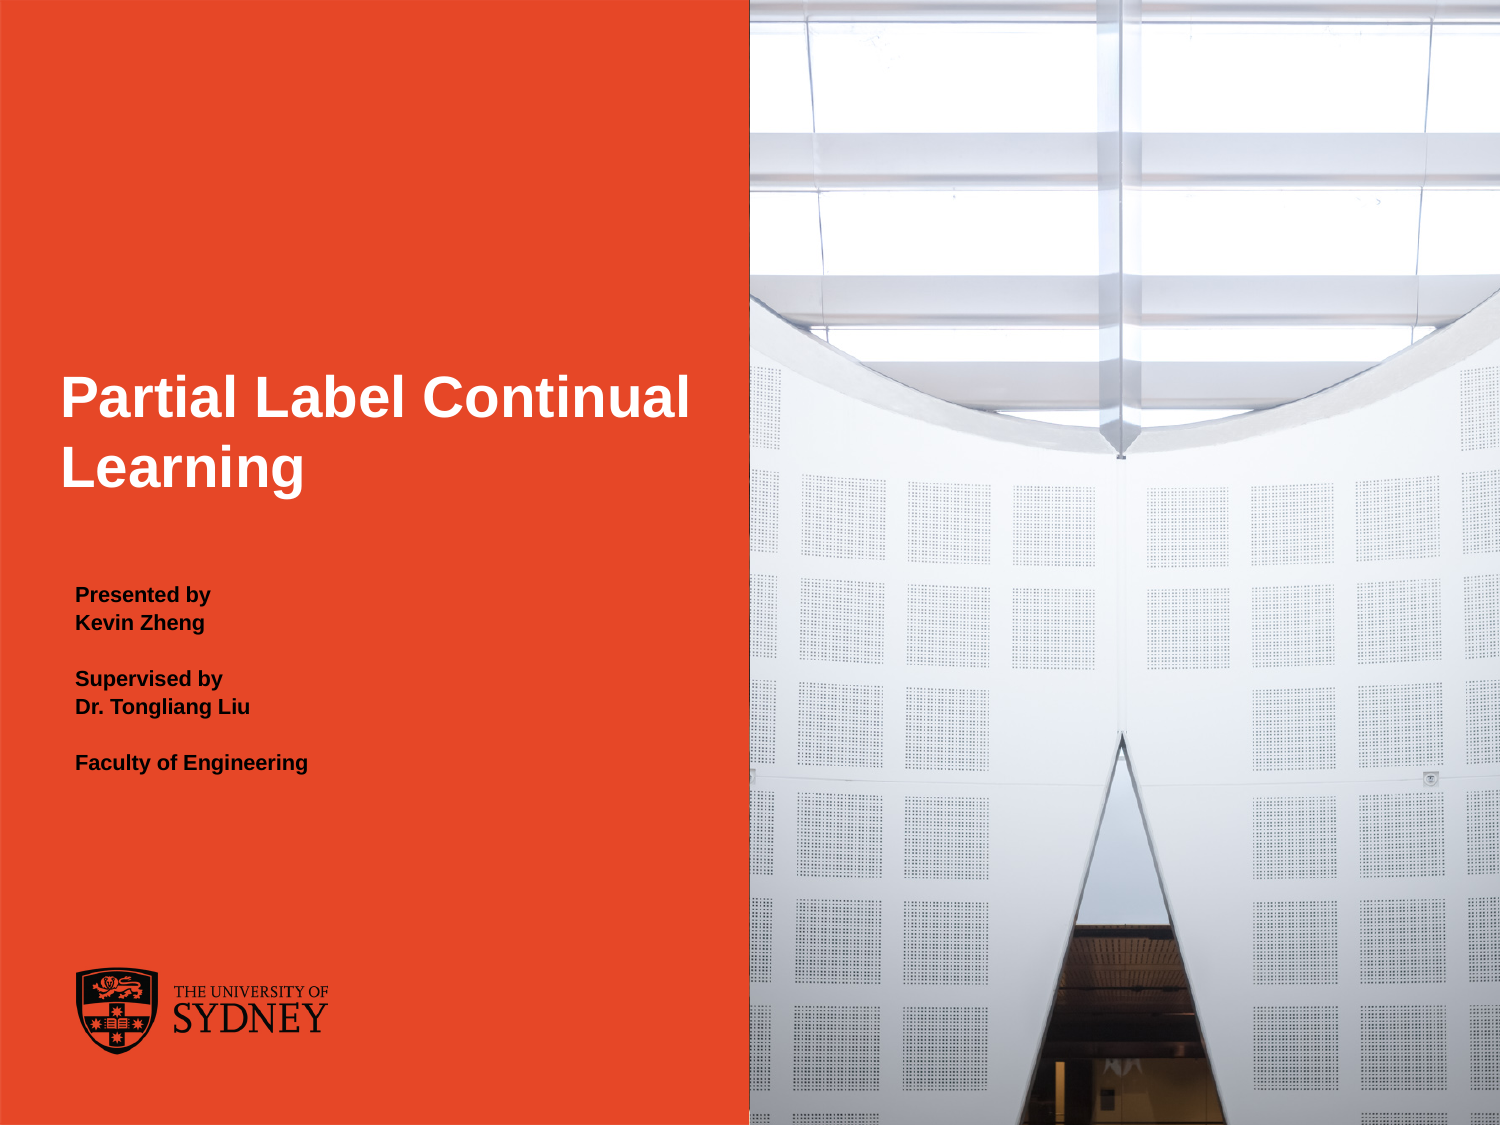

# Partial Label Continual Learning
Presented by
Kevin Zheng

Supervised by
Dr. Tongliang Liu

Faculty of Engineering